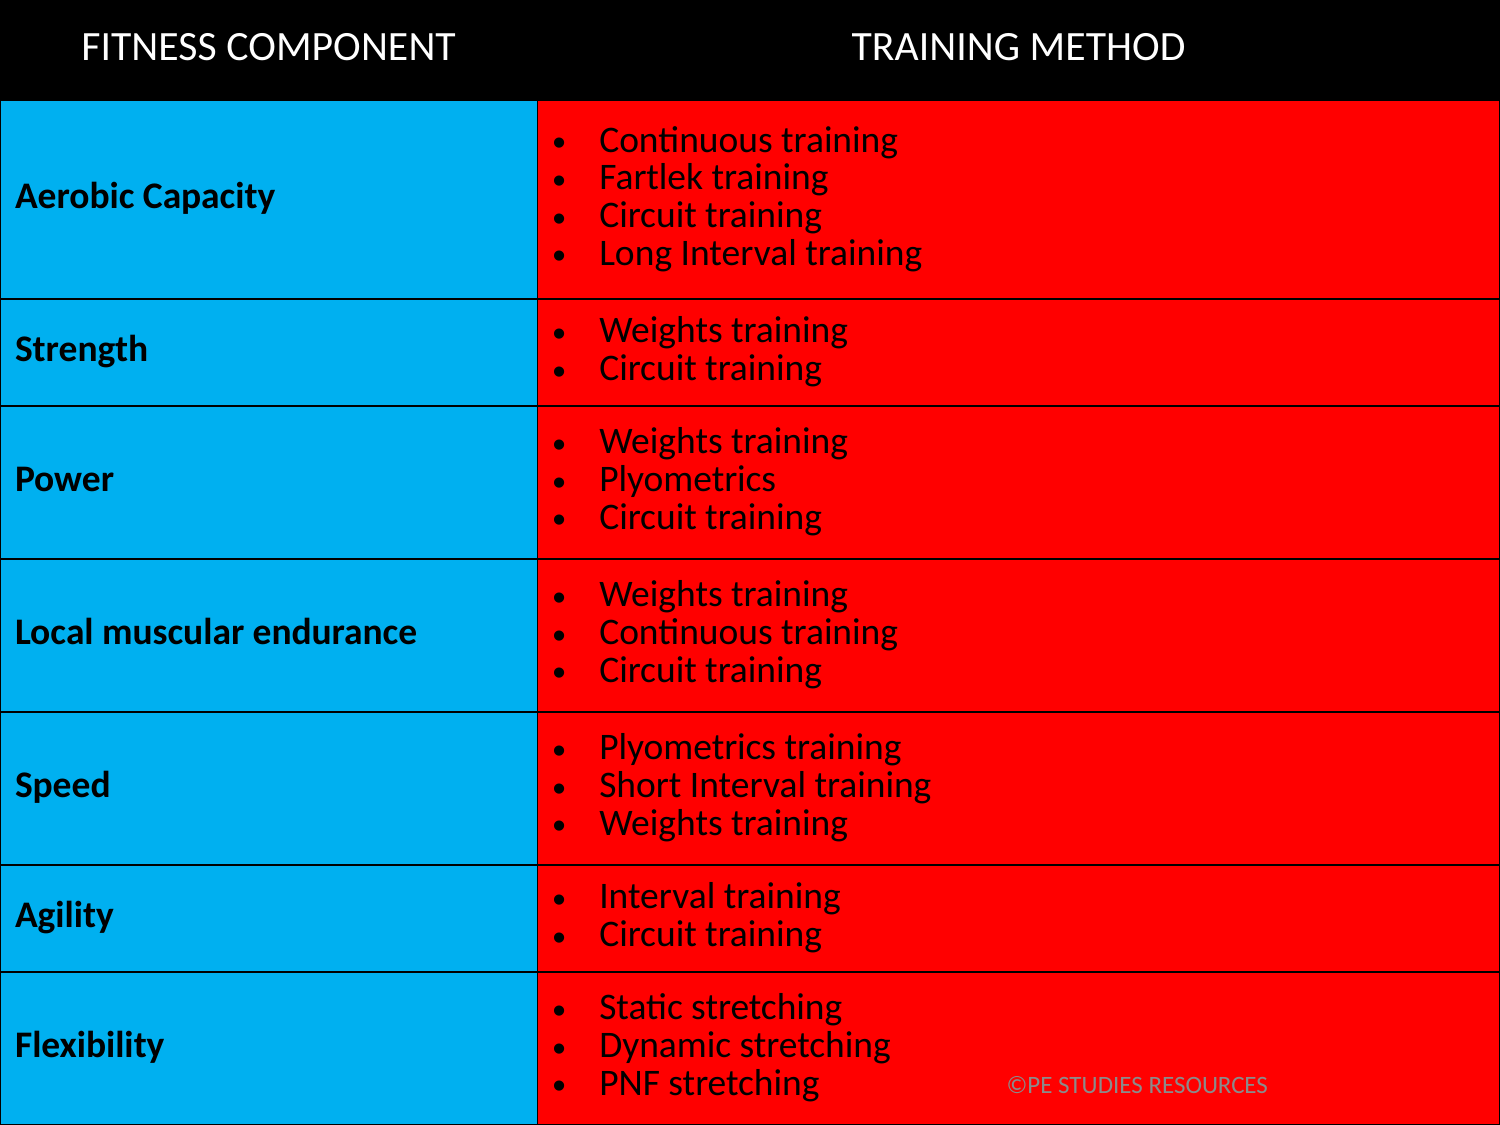

| FITNESS COMPONENT | TRAINING METHOD |
| --- | --- |
| Aerobic Capacity | Continuous training Fartlek training Circuit training Long Interval training |
| Strength | Weights training Circuit training |
| Power | Weights training Plyometrics Circuit training |
| Local muscular endurance | Weights training Continuous training Circuit training |
| Speed | Plyometrics training Short Interval training Weights training |
| Agility | Interval training Circuit training |
| Flexibility | Static stretching Dynamic stretching PNF stretching |
72
©PE STUDIES RESOURCES